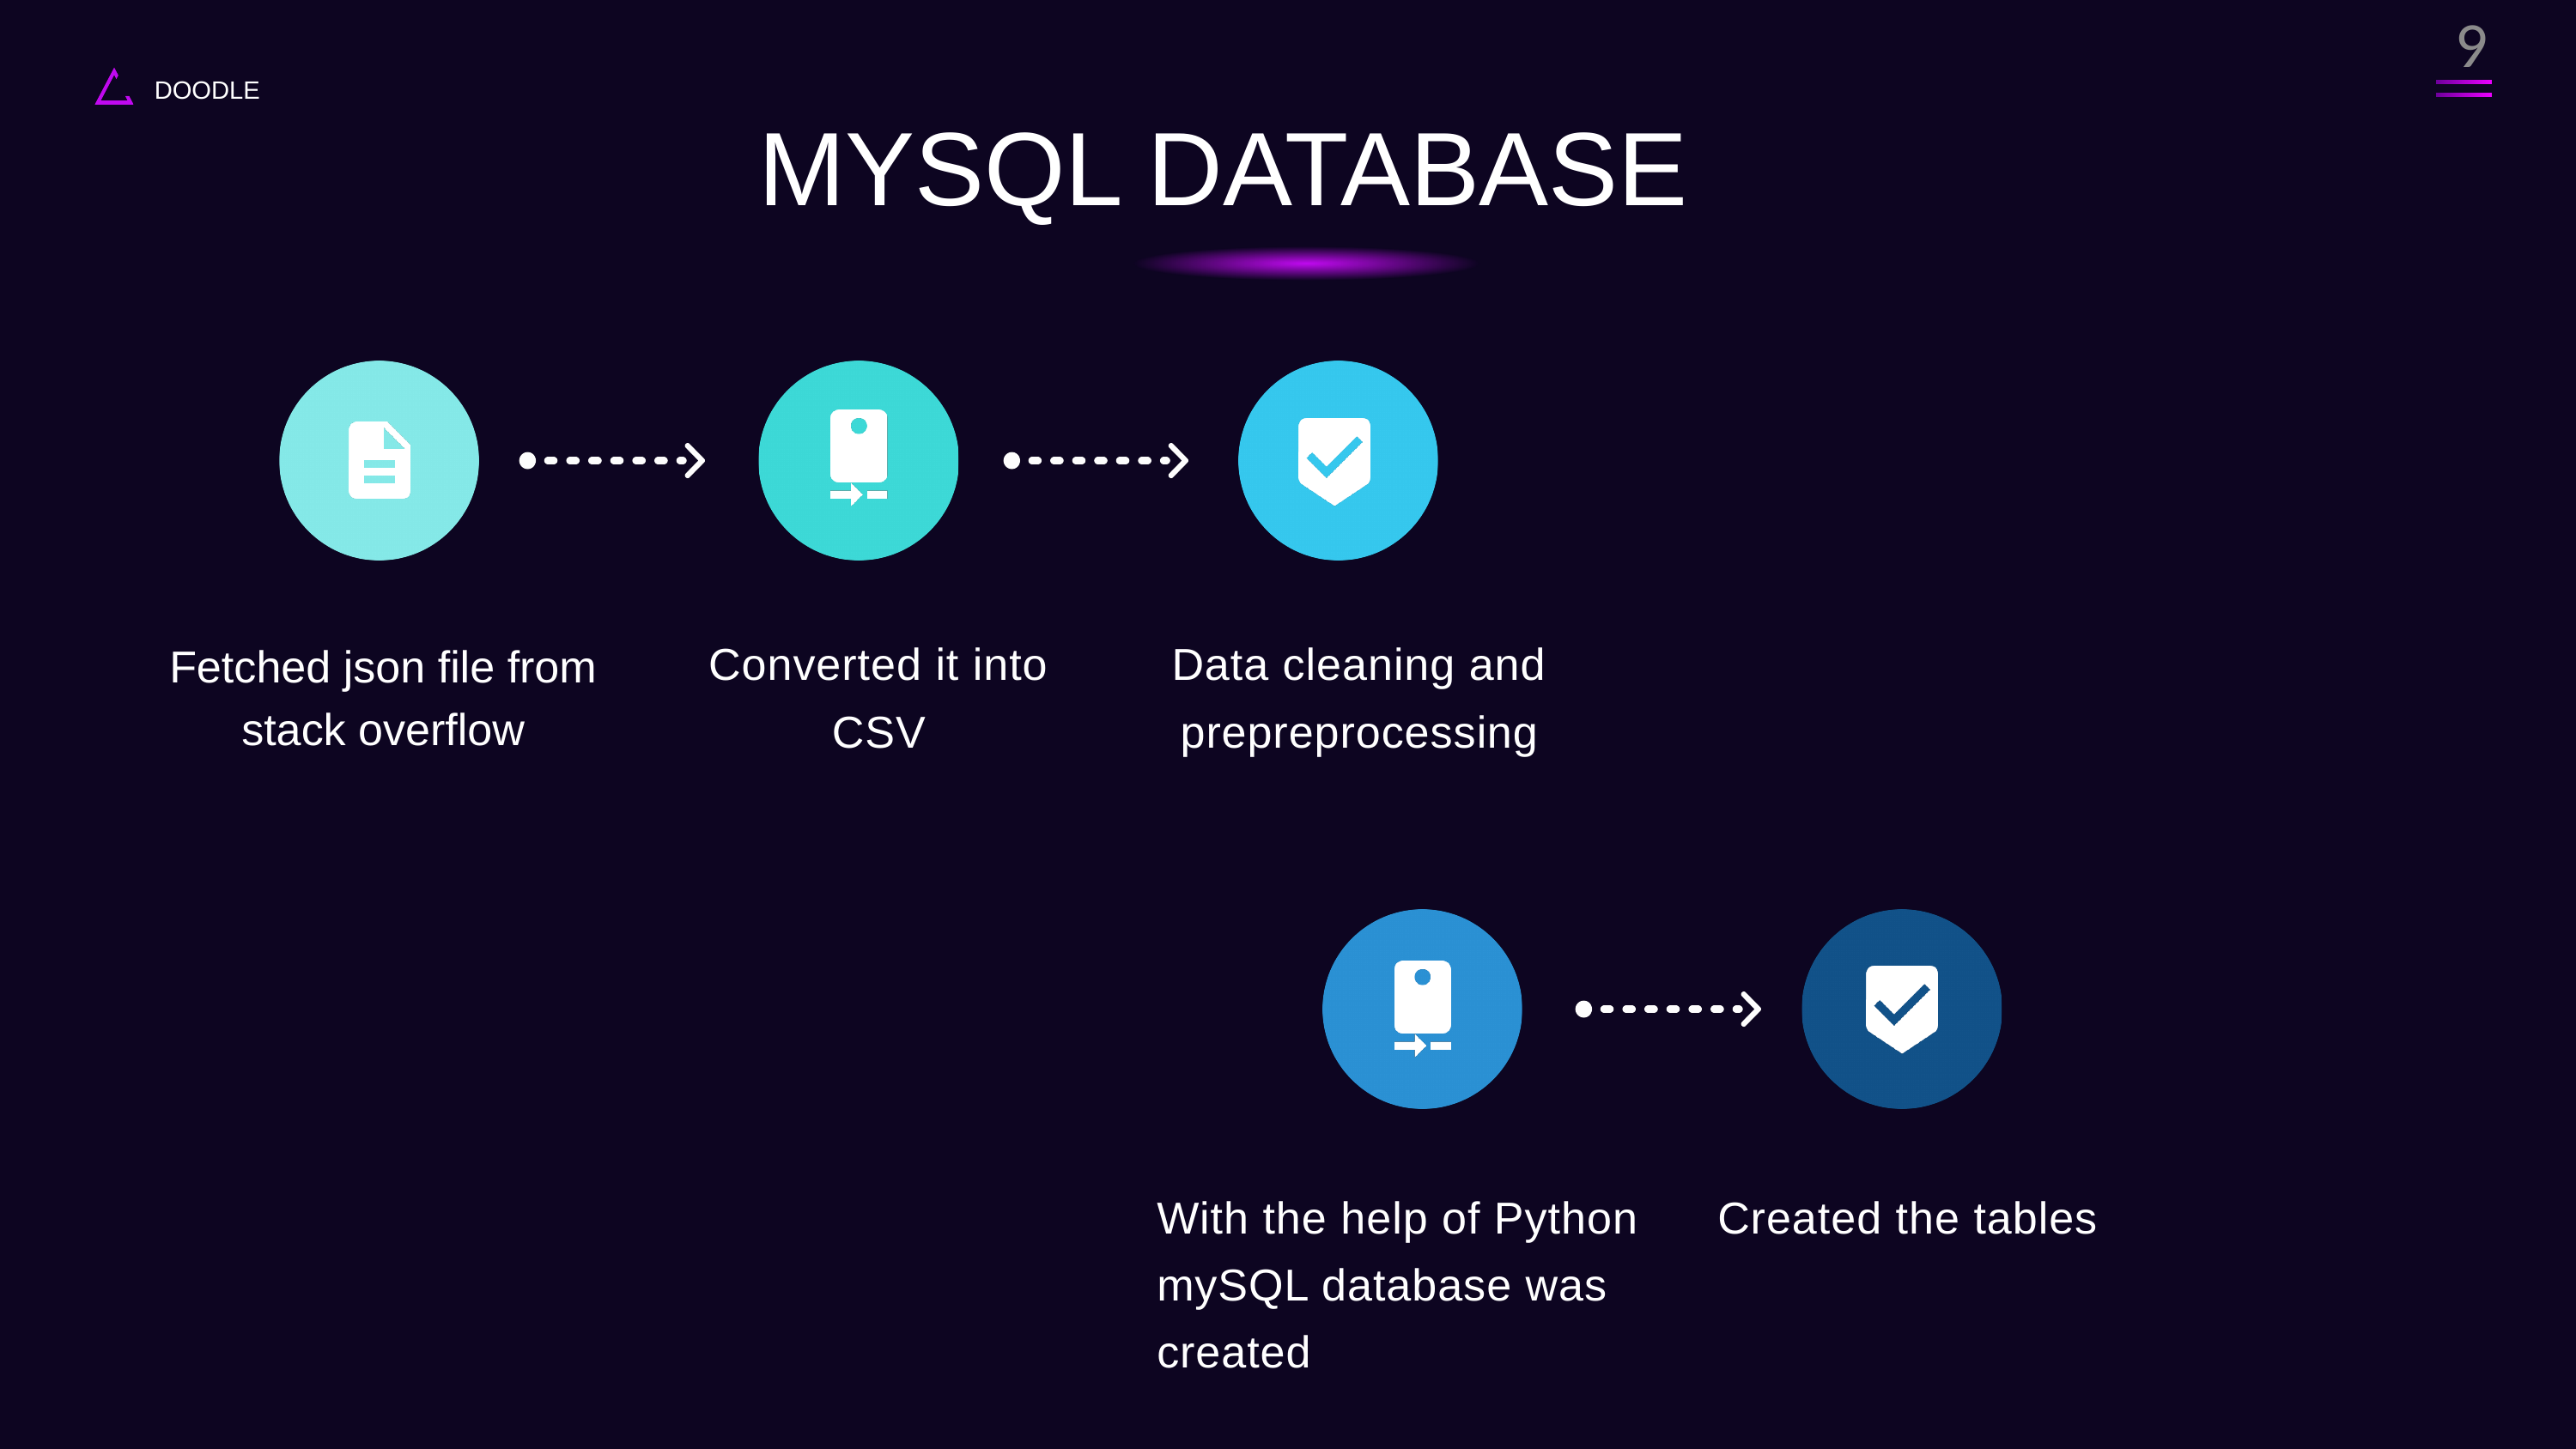

9

DOODLE

MYSQL DATABASE

Converted it into CSV

Data cleaning and prepreprocessing
Fetched json file from stack overflow

With the help of Python mySQL database was created

Created the tables